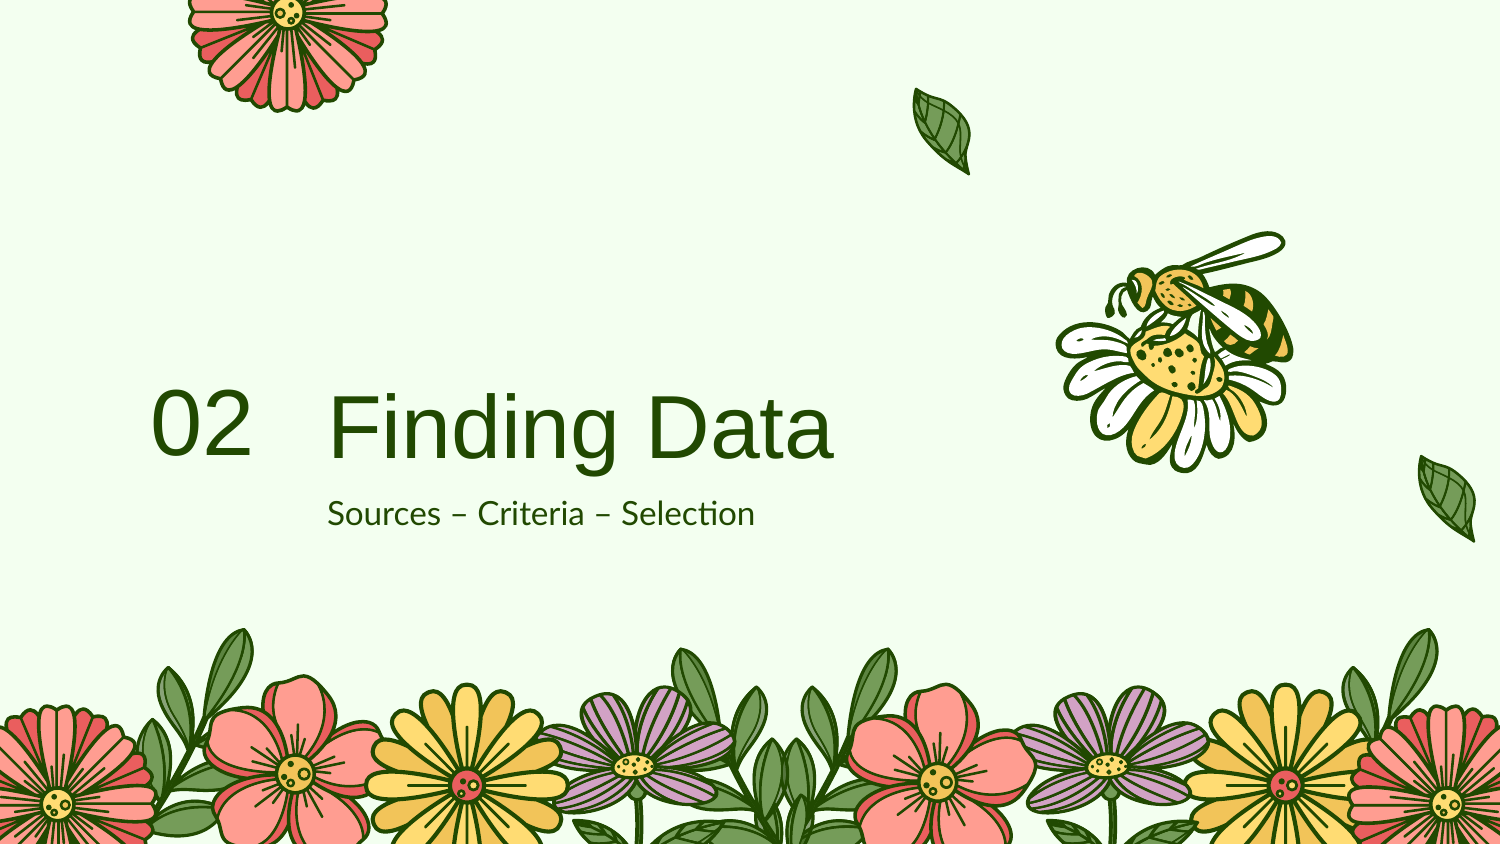

# Finding Data
02
Sources – Criteria – Selection